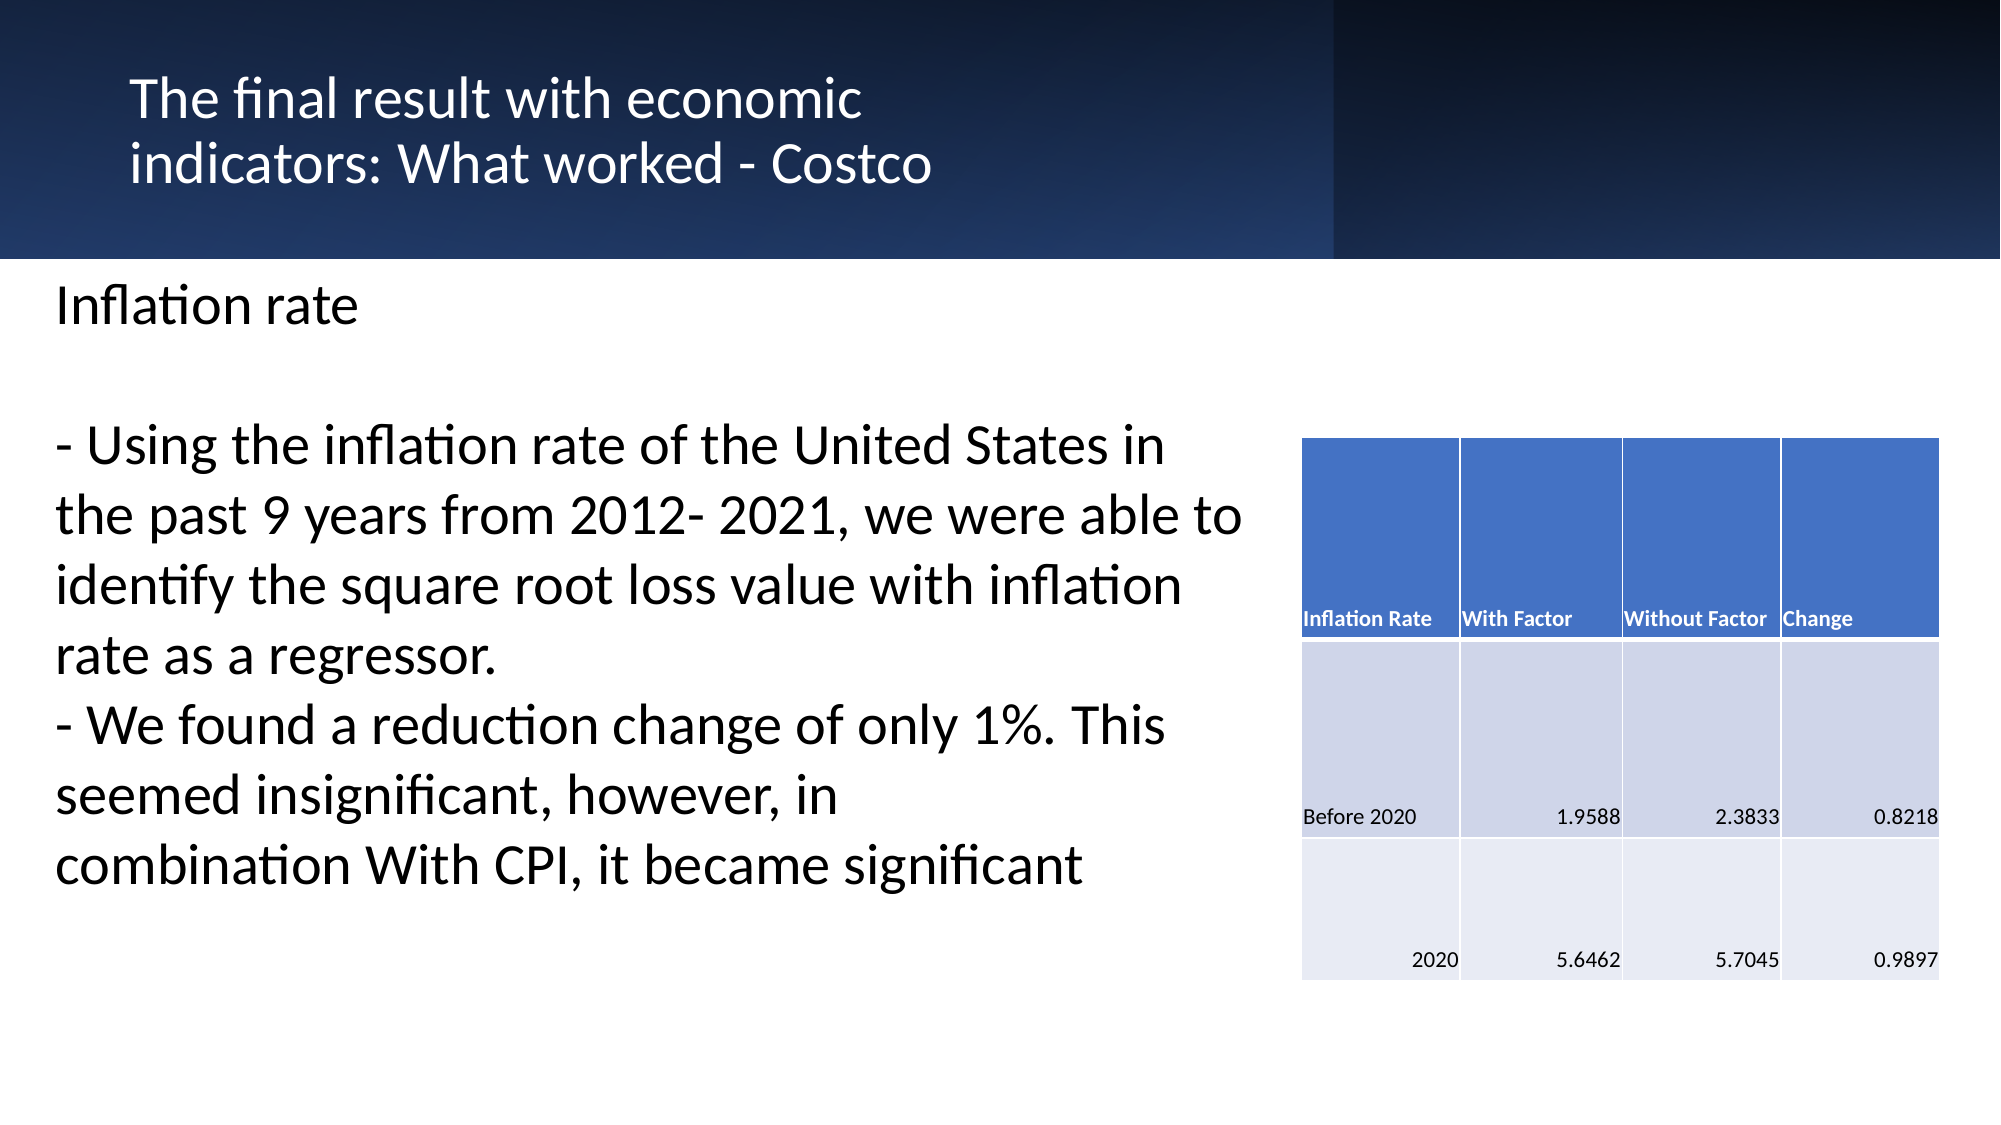

# The final result with economic indicators: What worked - Costco
Inflation rate

- Using the inflation rate of the United States in the past 9 years from 2012- 2021, we were able to identify the square root loss value with inflation rate as a regressor.
- We found a reduction change of only 1%. This seemed insignificant, however, in combination With CPI, it became significant

| Inflation Rate | With Factor | Without Factor | Change |
| --- | --- | --- | --- |
| Before 2020 | 1.9588 | 2.3833 | 0.8218 |
| 2020 | 5.6462 | 5.7045 | 0.9897 |